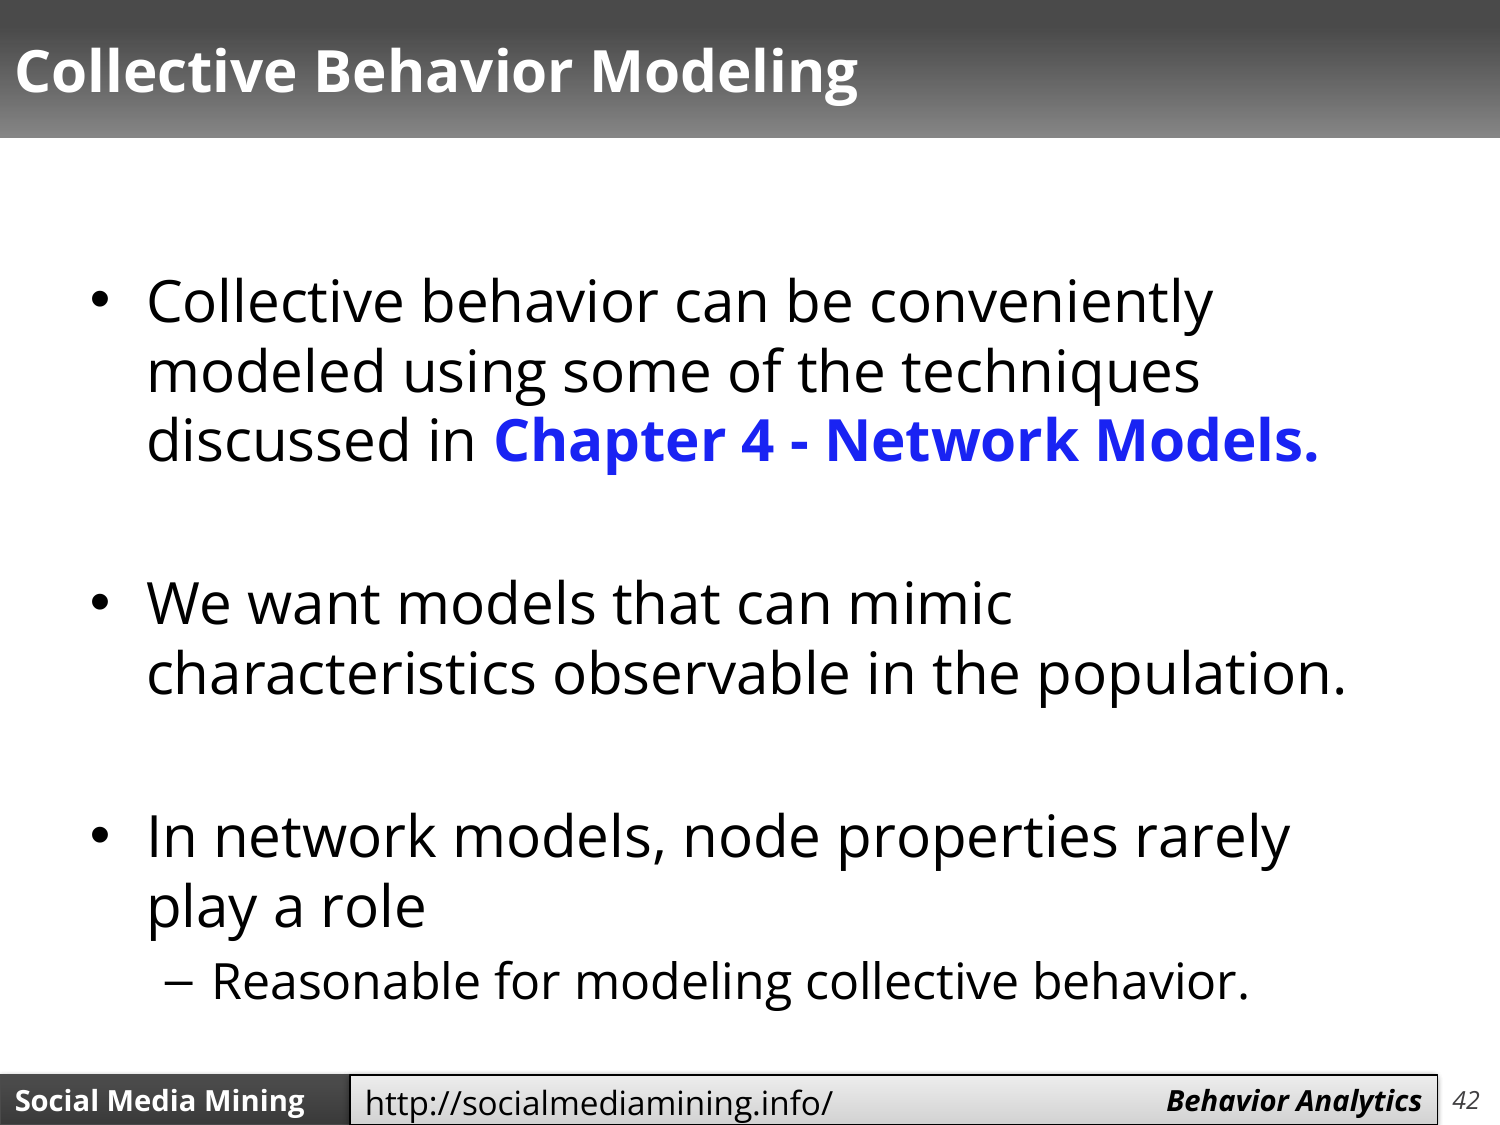

# Collective Behavior Modeling

Collective behavior can be conveniently modeled using some of the techniques discussed in Chapter 4 - Network Models.

We want models that can mimic characteristics observable in the population.

In network models, node properties rarely play a role
Reasonable for modeling collective behavior.